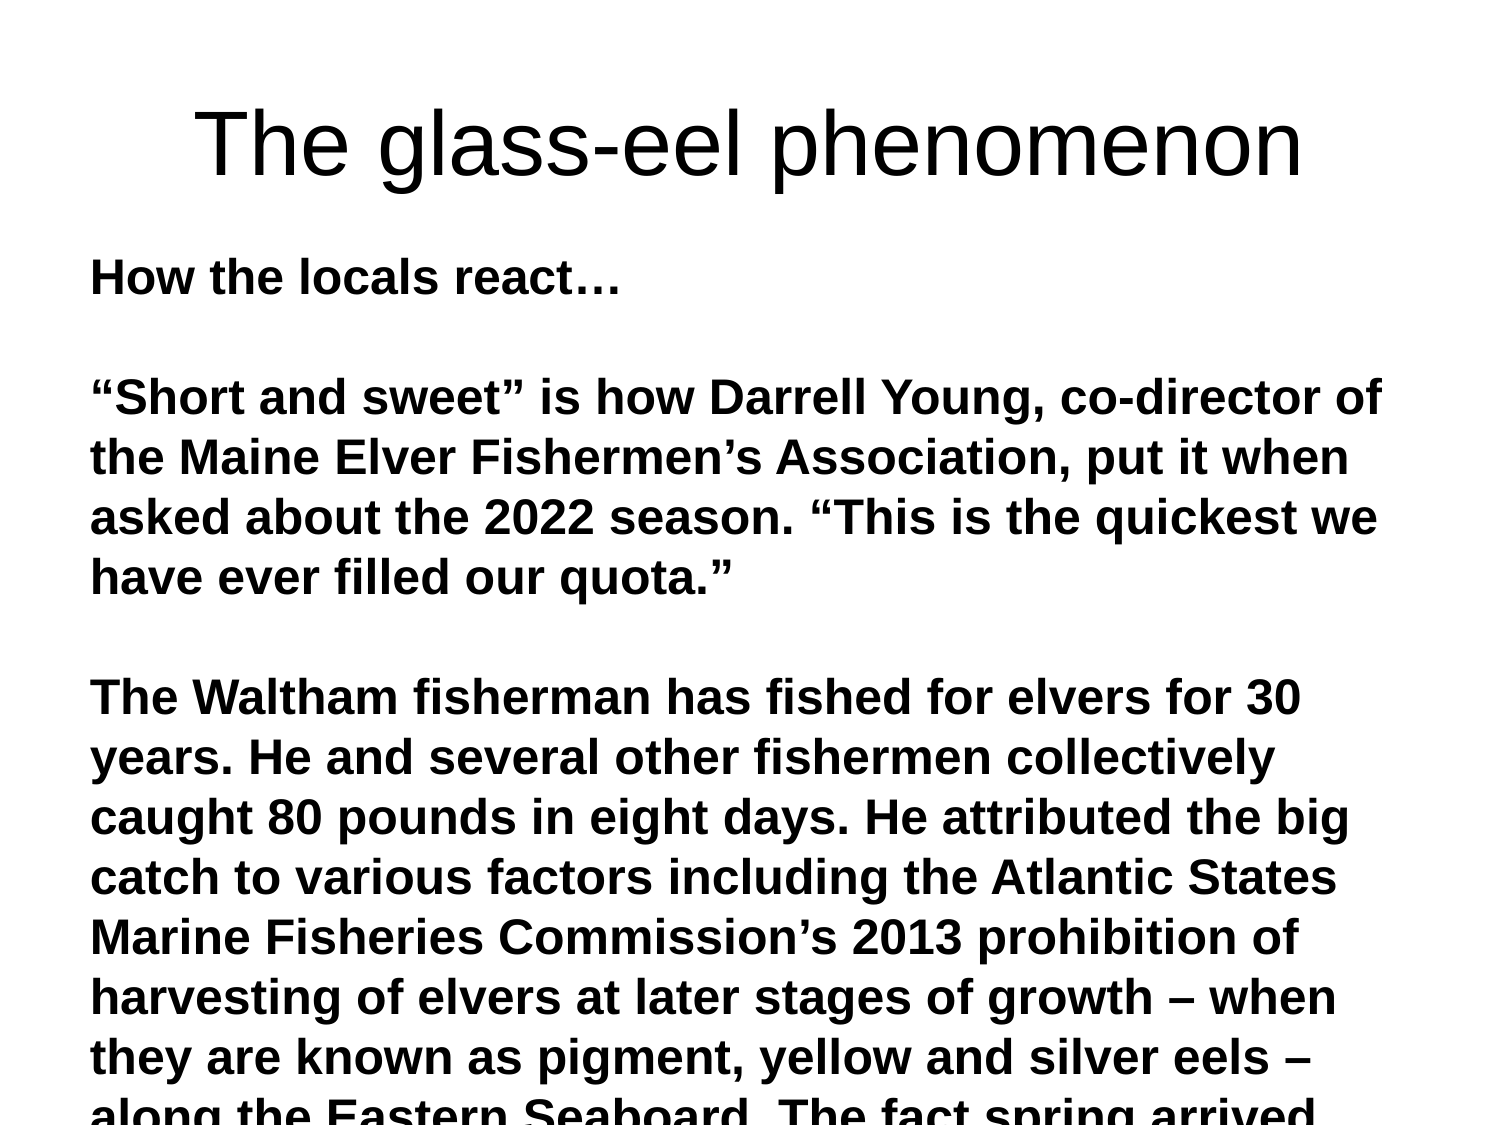

# The glass-eel phenomenon
How the locals react…

“Short and sweet” is how Darrell Young, co-director of the Maine Elver Fishermen’s Association, put it when asked about the 2022 season. “This is the quickest we have ever filled our quota.”

The Waltham fisherman has fished for elvers for 30 years. He and several other fishermen collectively caught 80 pounds in eight days. He attributed the big catch to various factors including the Atlantic States Marine Fisheries Commission’s 2013 prohibition of harvesting of elvers at later stages of growth – when they are known as pigment, yellow and silver eels – along the Eastern Seaboard. The fact spring arrived early was another contributing factor.

The prices went from dollars, to thousands and sunk to $550 during Covid-19
- How do you think the locals felt about the future price of Elvers.